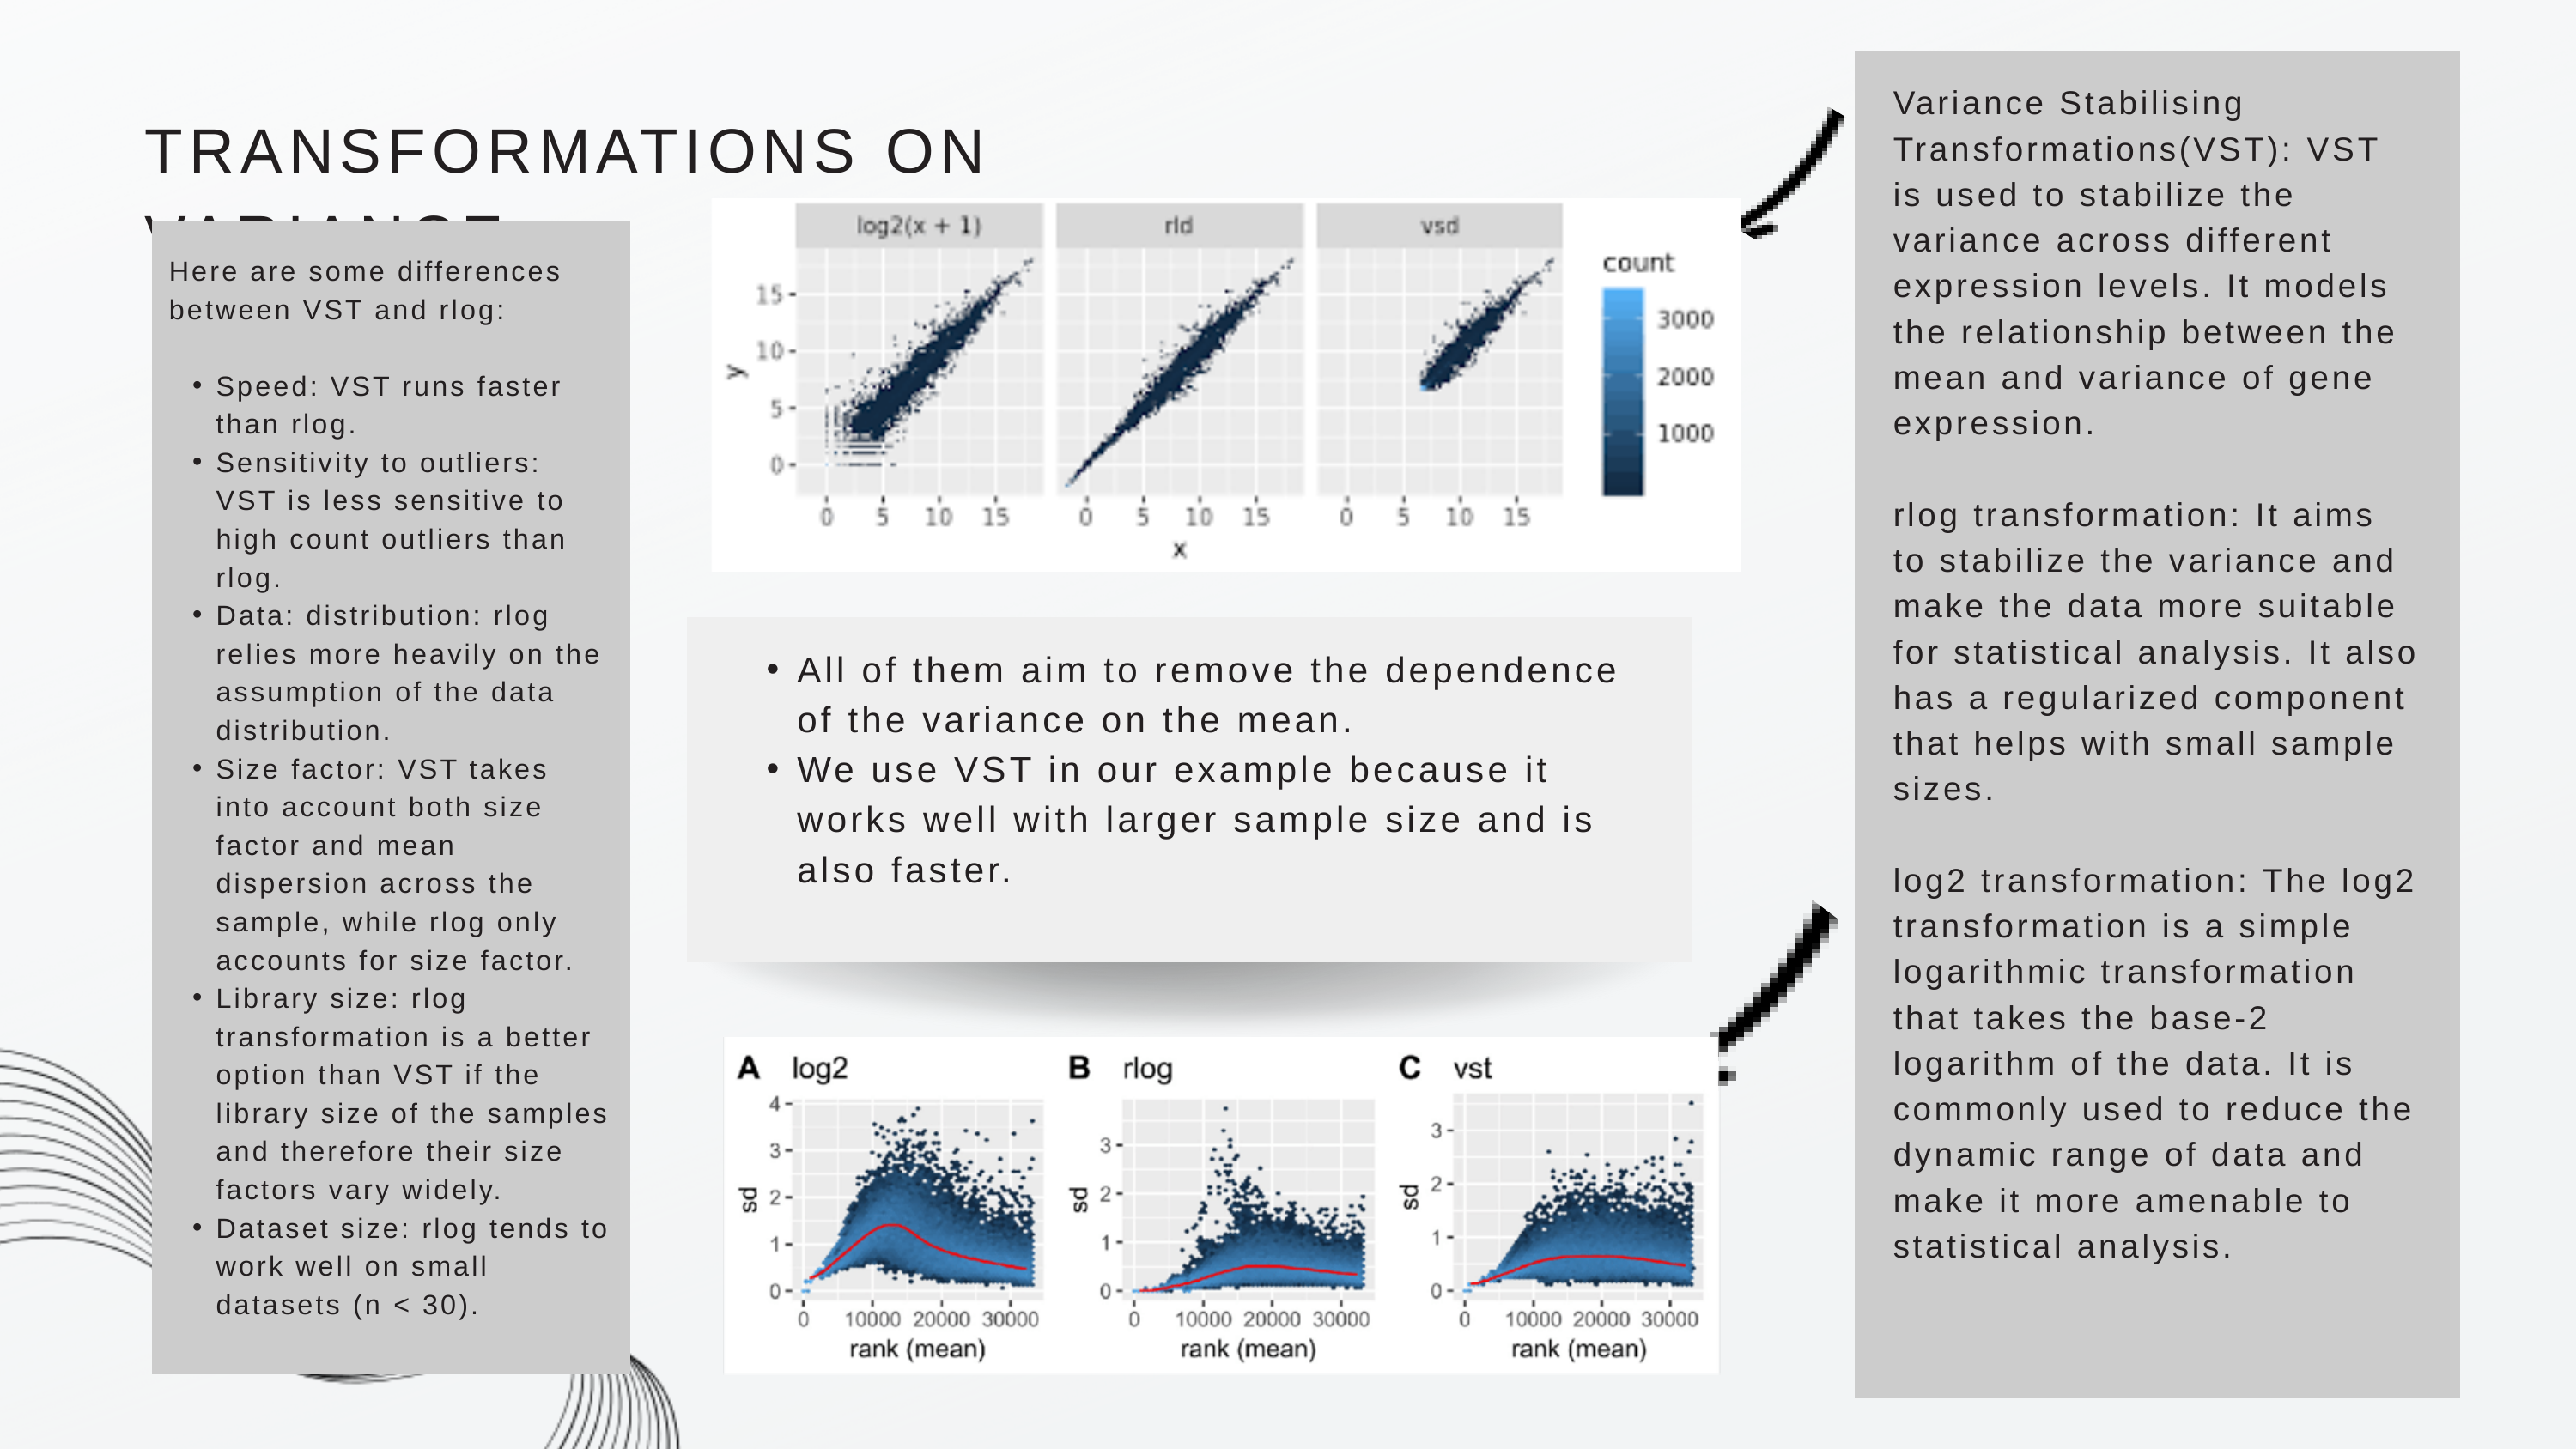

Variance Stabilising Transformations(VST): VST is used to stabilize the variance across different expression levels. It models the relationship between the mean and variance of gene expression.

rlog transformation: It aims to stabilize the variance and make the data more suitable for statistical analysis. It also has a regularized component that helps with small sample sizes.

log2 transformation: The log2 transformation is a simple logarithmic transformation that takes the base-2 logarithm of the data. It is commonly used to reduce the dynamic range of data and make it more amenable to statistical analysis.

TRANSFORMATIONS ON VARIANCE

Here are some differences between VST and rlog:

Speed: VST runs faster than rlog.
Sensitivity to outliers: VST is less sensitive to high count outliers than rlog.
Data: distribution: rlog relies more heavily on the assumption of the data distribution.
Size factor: VST takes into account both size factor and mean dispersion across the sample, while rlog only accounts for size factor.
Library size: rlog transformation is a better option than VST if the library size of the samples and therefore their size factors vary widely.
Dataset size: rlog tends to work well on small datasets (n < 30).

All of them aim to remove the dependence of the variance on the mean.
We use VST in our example because it works well with larger sample size and is also faster.